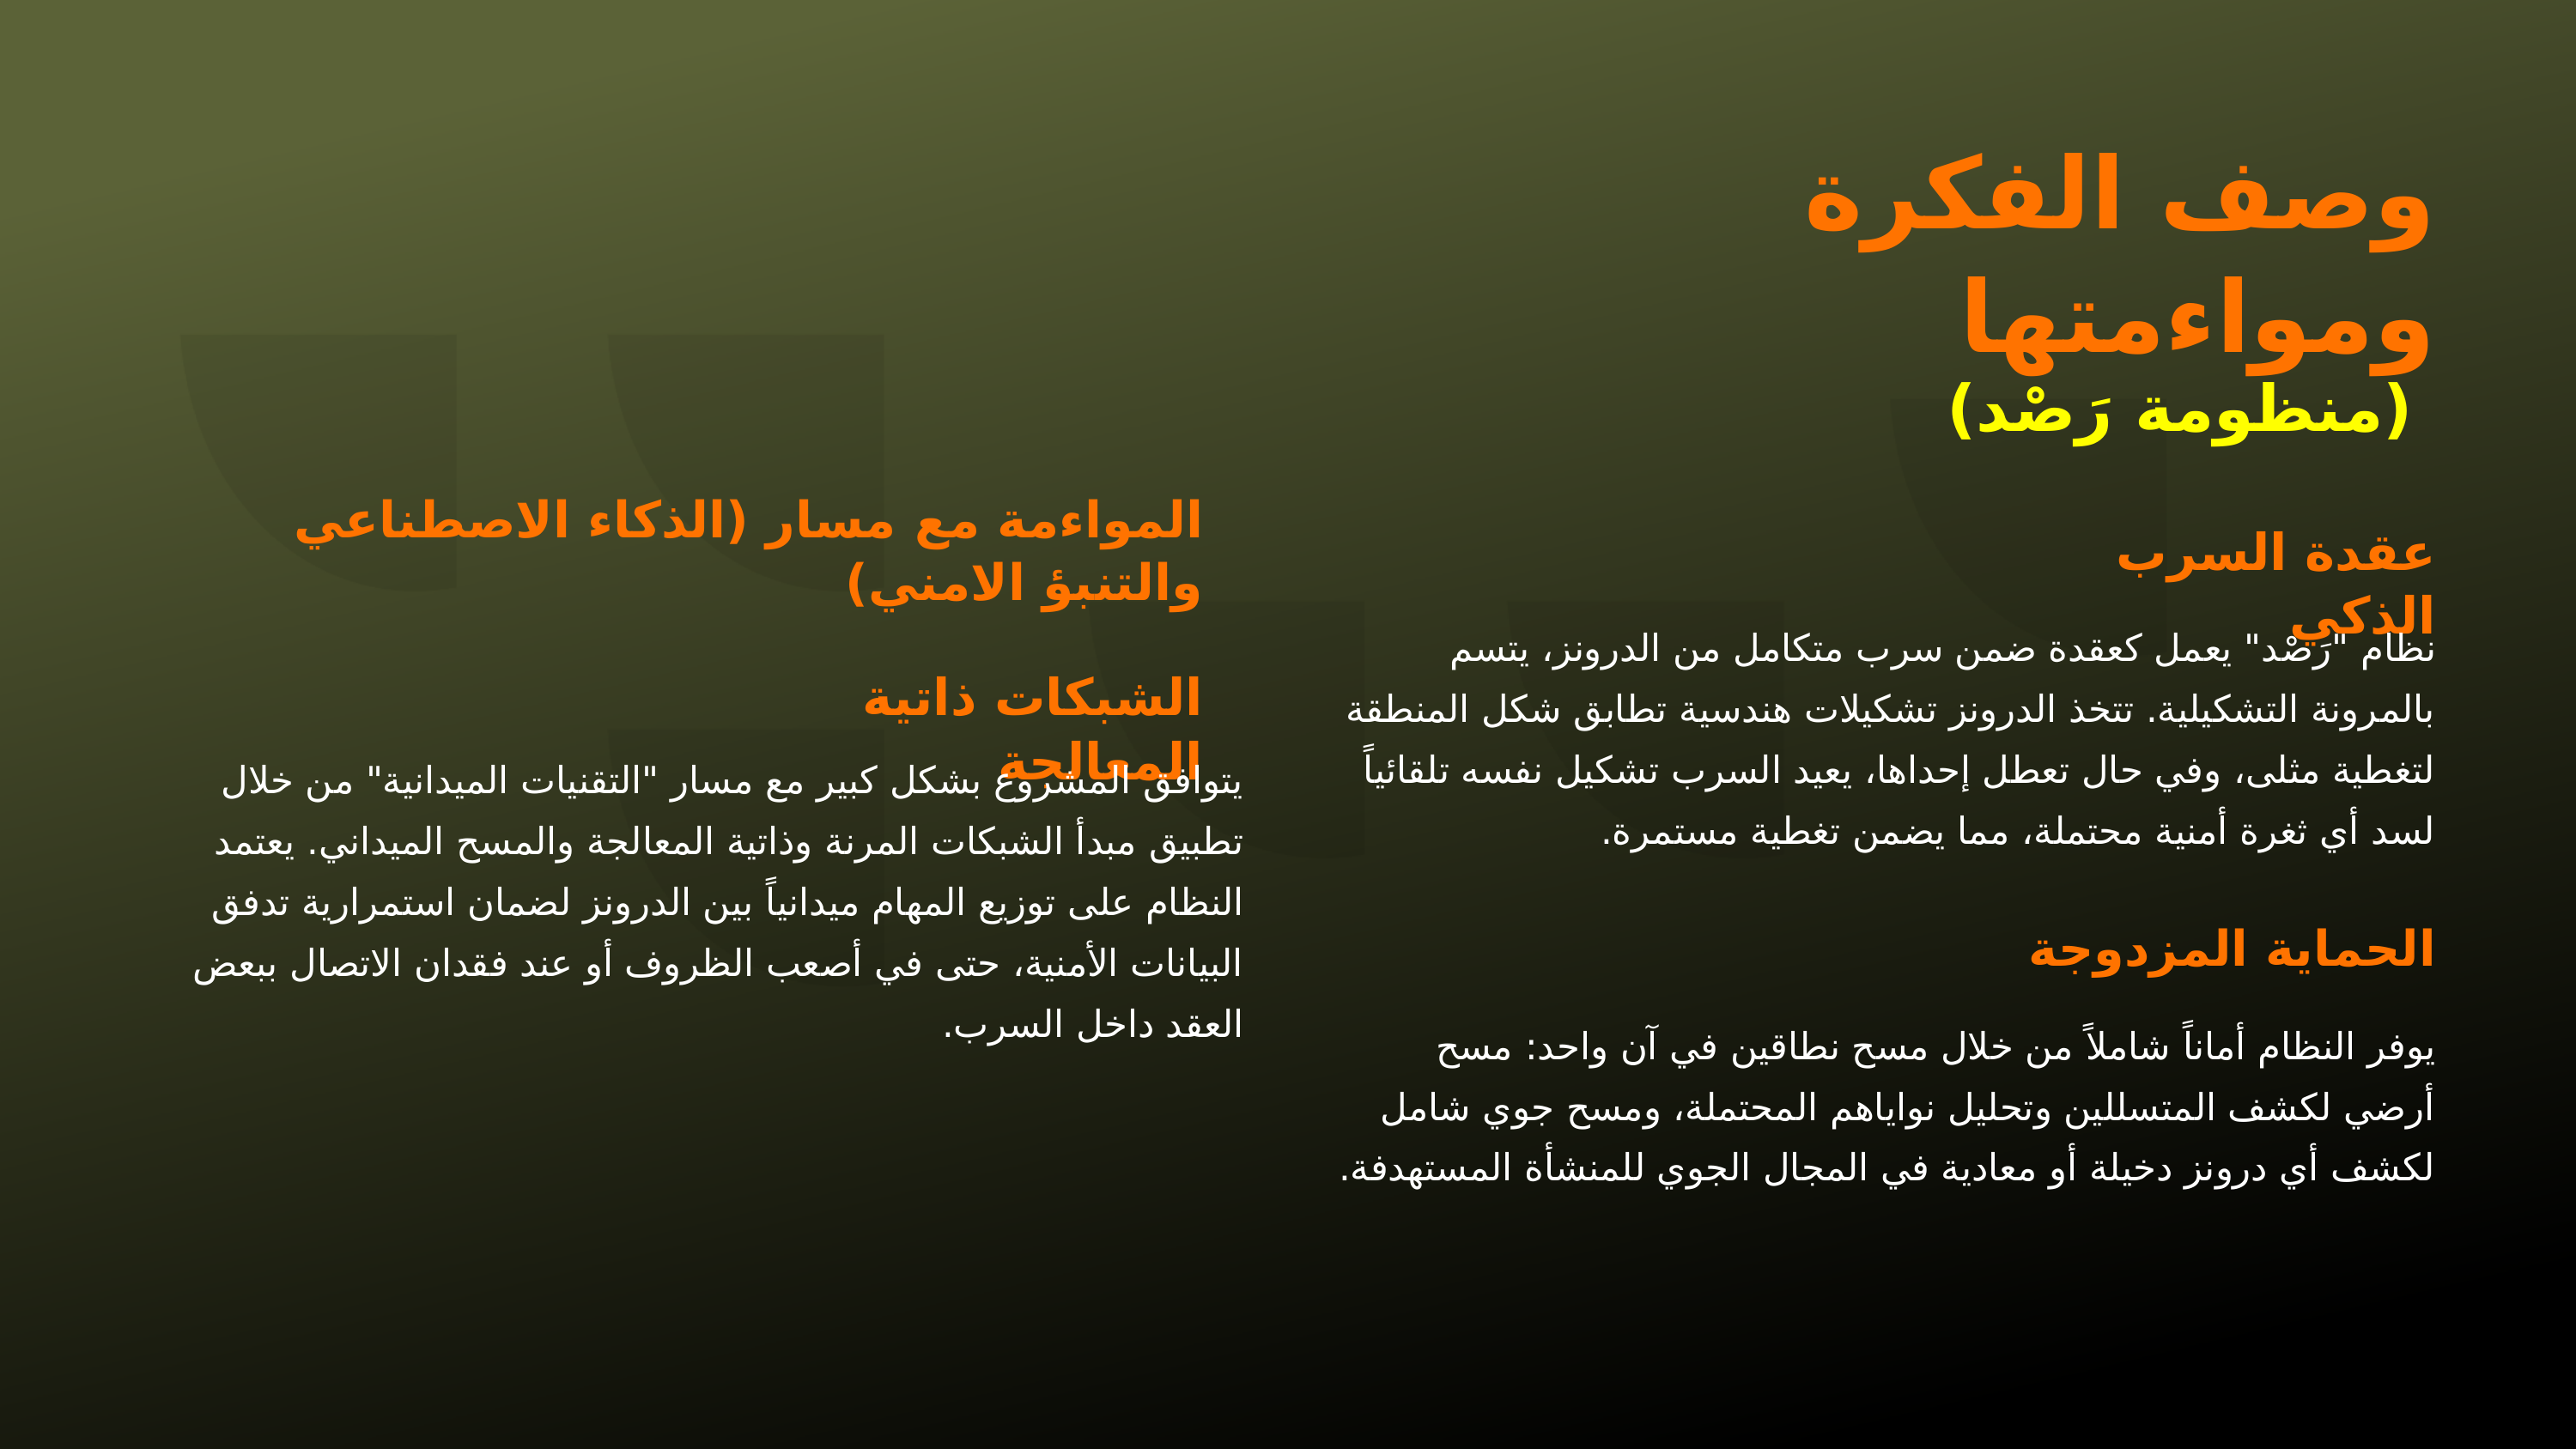

وصف الفكرة ومواءمتها
(منظومة رَصْد)
المواءمة مع مسار (الذكاء الاصطناعي والتنبؤ الامني)
عقدة السرب الذكي
نظام "رَصْد" يعمل كعقدة ضمن سرب متكامل من الدرونز، يتسم بالمرونة التشكيلية. تتخذ الدرونز تشكيلات هندسية تطابق شكل المنطقة لتغطية مثلى، وفي حال تعطل إحداها، يعيد السرب تشكيل نفسه تلقائياً لسد أي ثغرة أمنية محتملة، مما يضمن تغطية مستمرة.
الشبكات ذاتية المعالجة
يتوافق المشروع بشكل كبير مع مسار "التقنيات الميدانية" من خلال تطبيق مبدأ الشبكات المرنة وذاتية المعالجة والمسح الميداني. يعتمد النظام على توزيع المهام ميدانياً بين الدرونز لضمان استمرارية تدفق البيانات الأمنية، حتى في أصعب الظروف أو عند فقدان الاتصال ببعض العقد داخل السرب.
الحماية المزدوجة
يوفر النظام أماناً شاملاً من خلال مسح نطاقين في آن واحد: مسح أرضي لكشف المتسللين وتحليل نواياهم المحتملة، ومسح جوي شامل لكشف أي درونز دخيلة أو معادية في المجال الجوي للمنشأة المستهدفة.